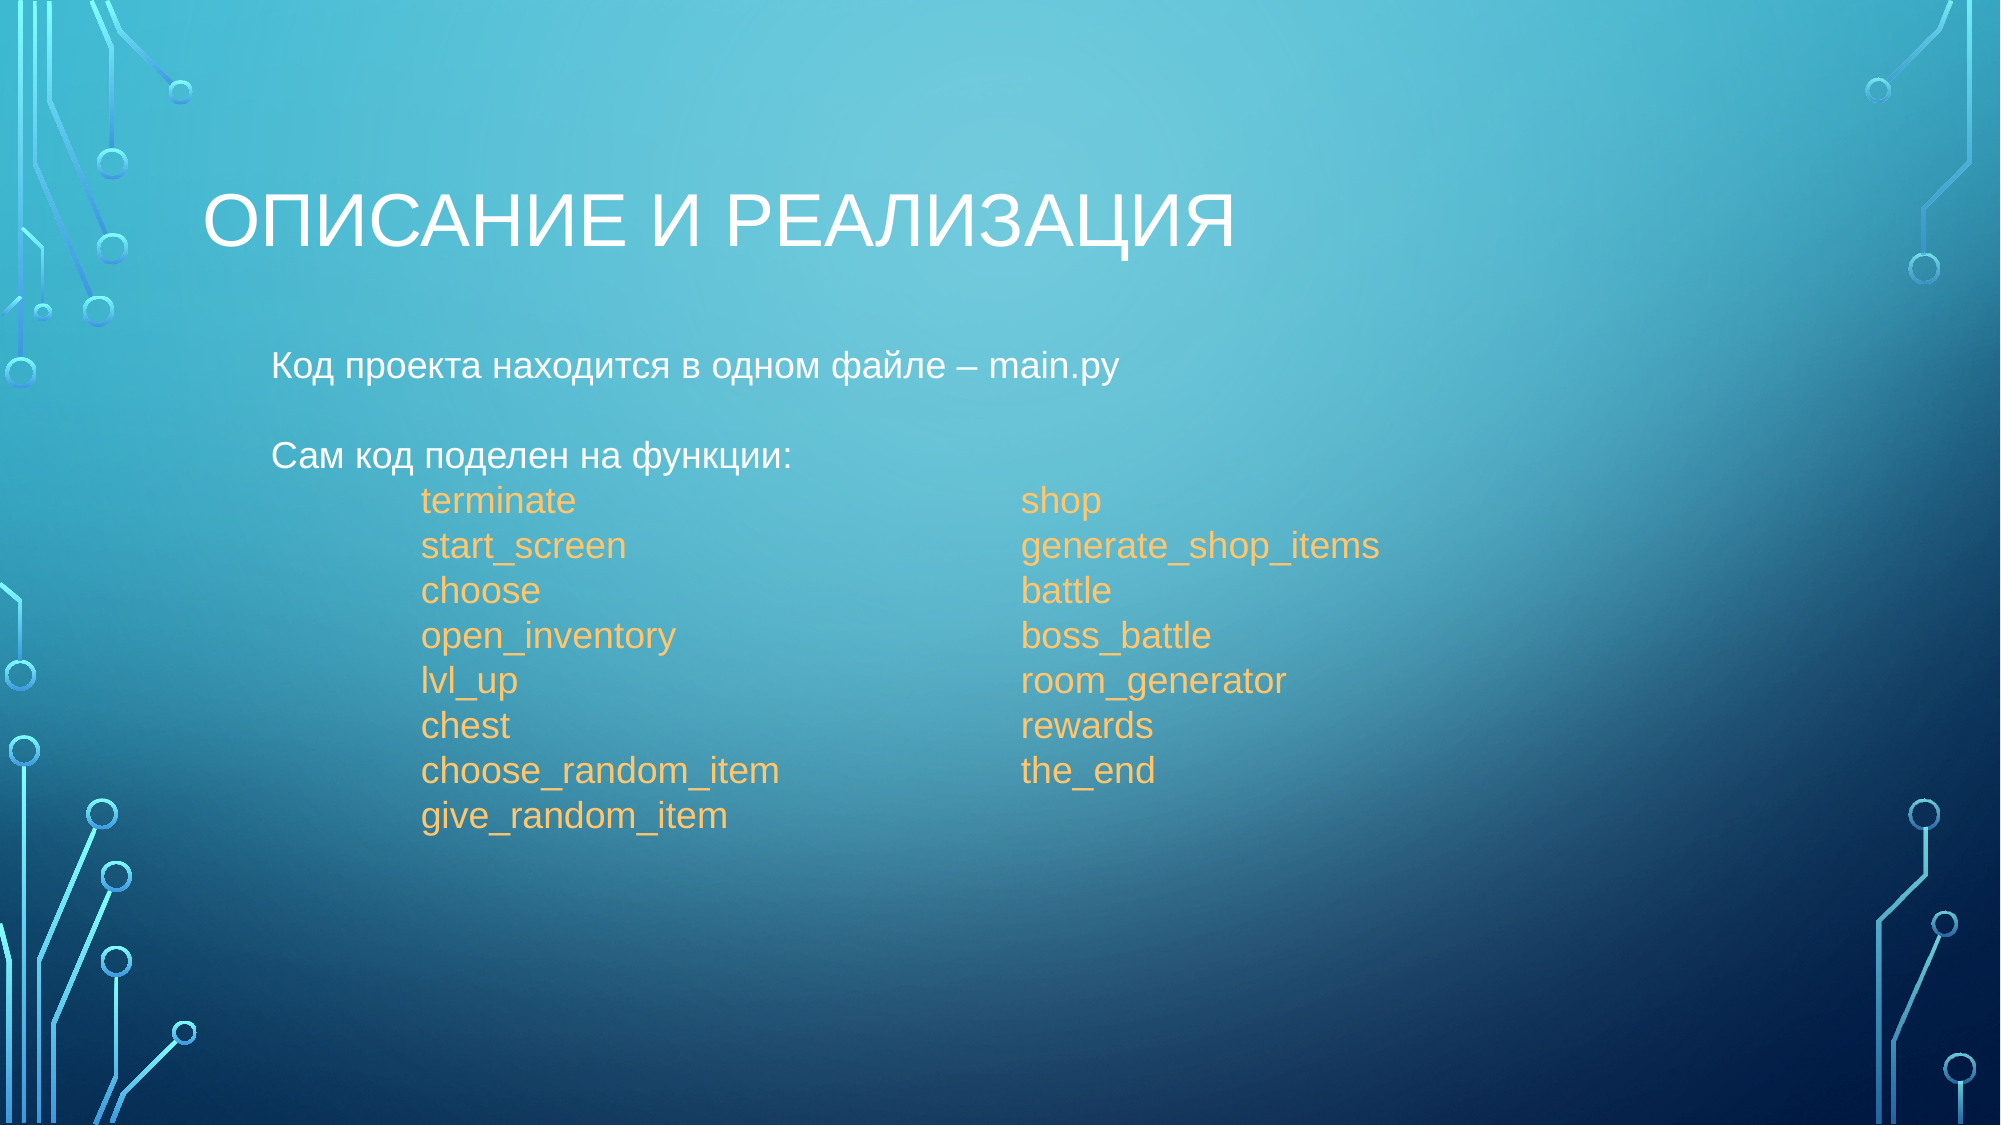

# Описание и реализация
Код проекта находится в одном файле – main.py
Сам код поделен на функции:
	terminate			shop
	start_screen			generate_shop_items
	choose				battle
	open_inventory			boss_battle
	lvl_up				room_generator
	chest				rewards
	choose_random_item		the_end
	give_random_item